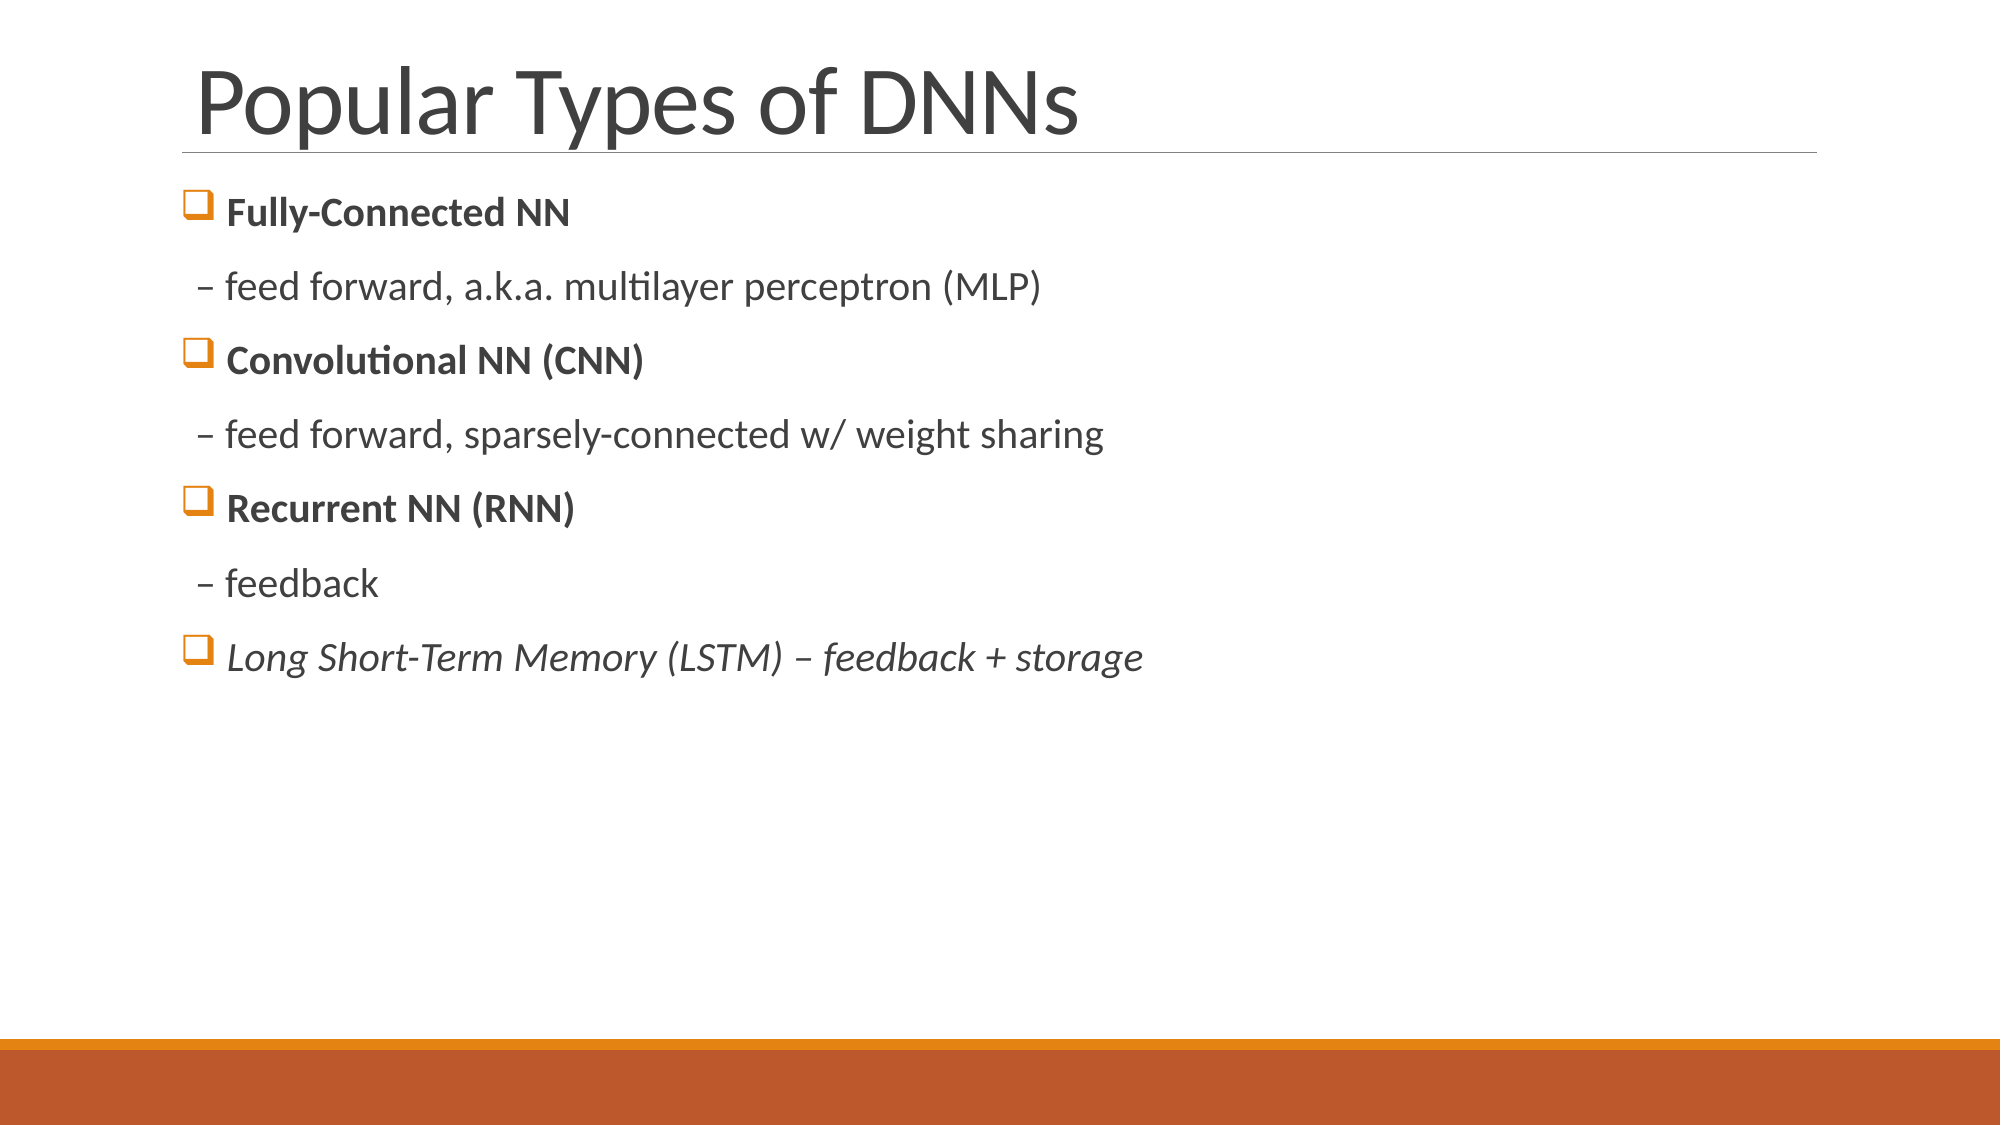

# Popular Types of DNNs
 Fully-Connected NN
– feed forward, a.k.a. multilayer perceptron (MLP)
 Convolutional NN (CNN)
– feed forward, sparsely-connected w/ weight sharing
 Recurrent NN (RNN)
– feedback
 Long Short-Term Memory (LSTM) – feedback + storage